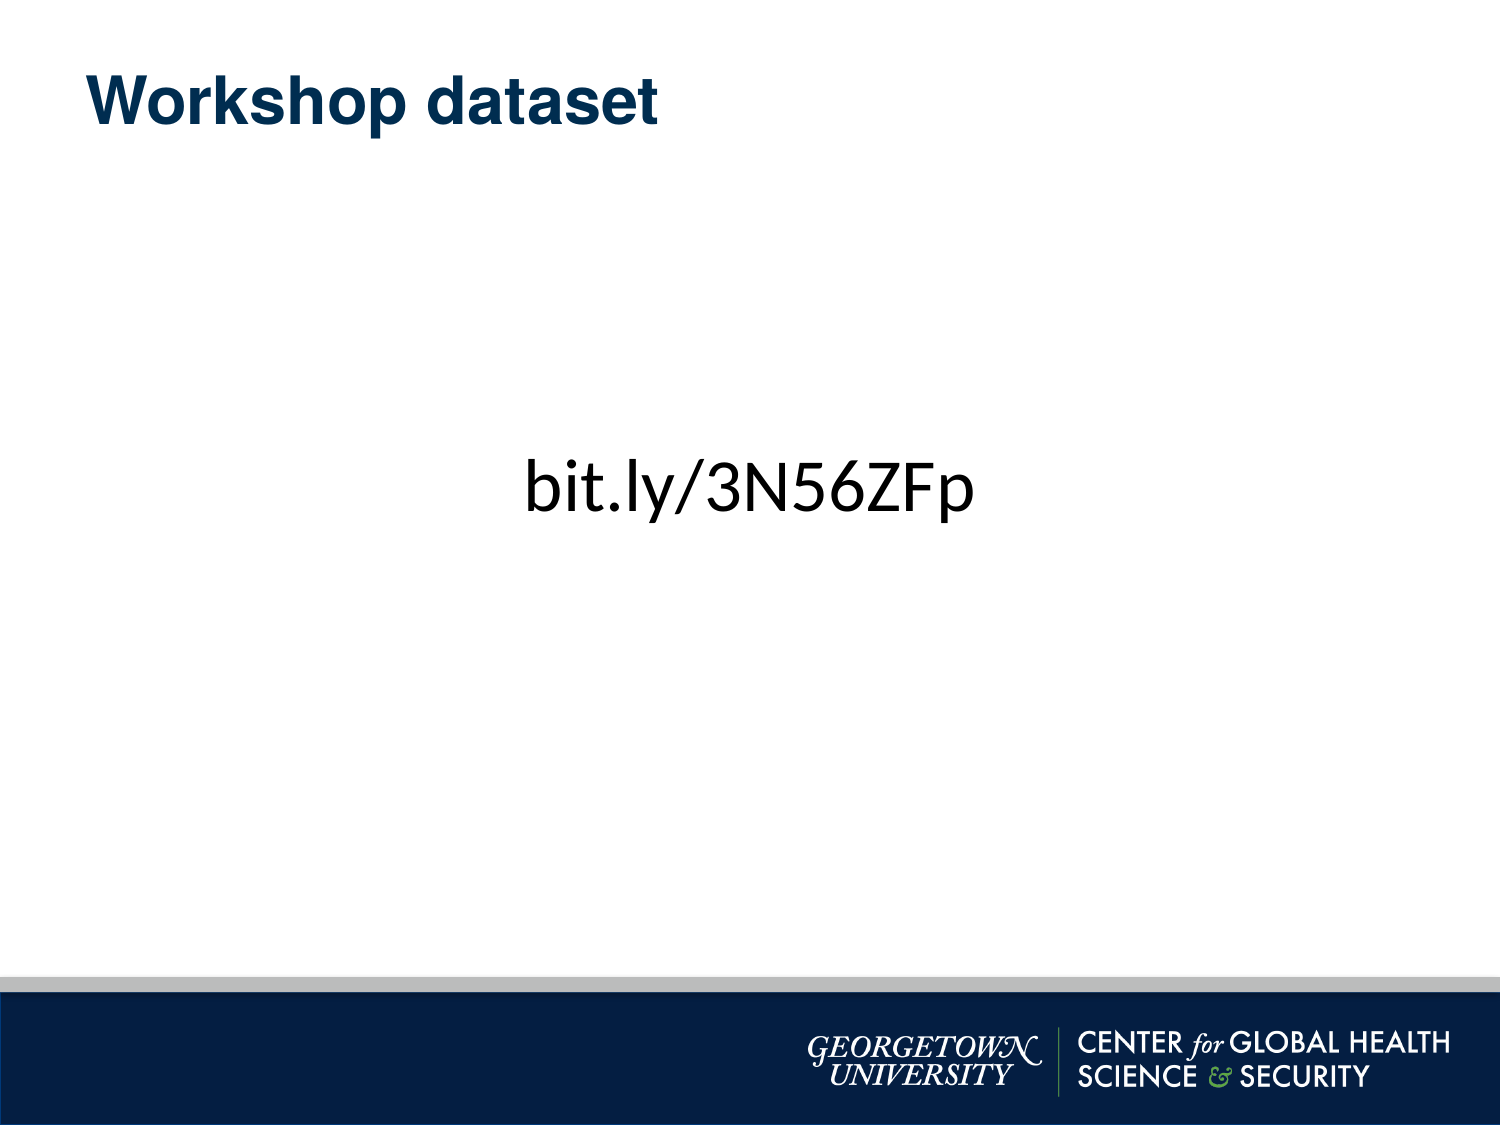

Workshop dataset
bit.ly/3N56ZFp
countries dataset in our R environment